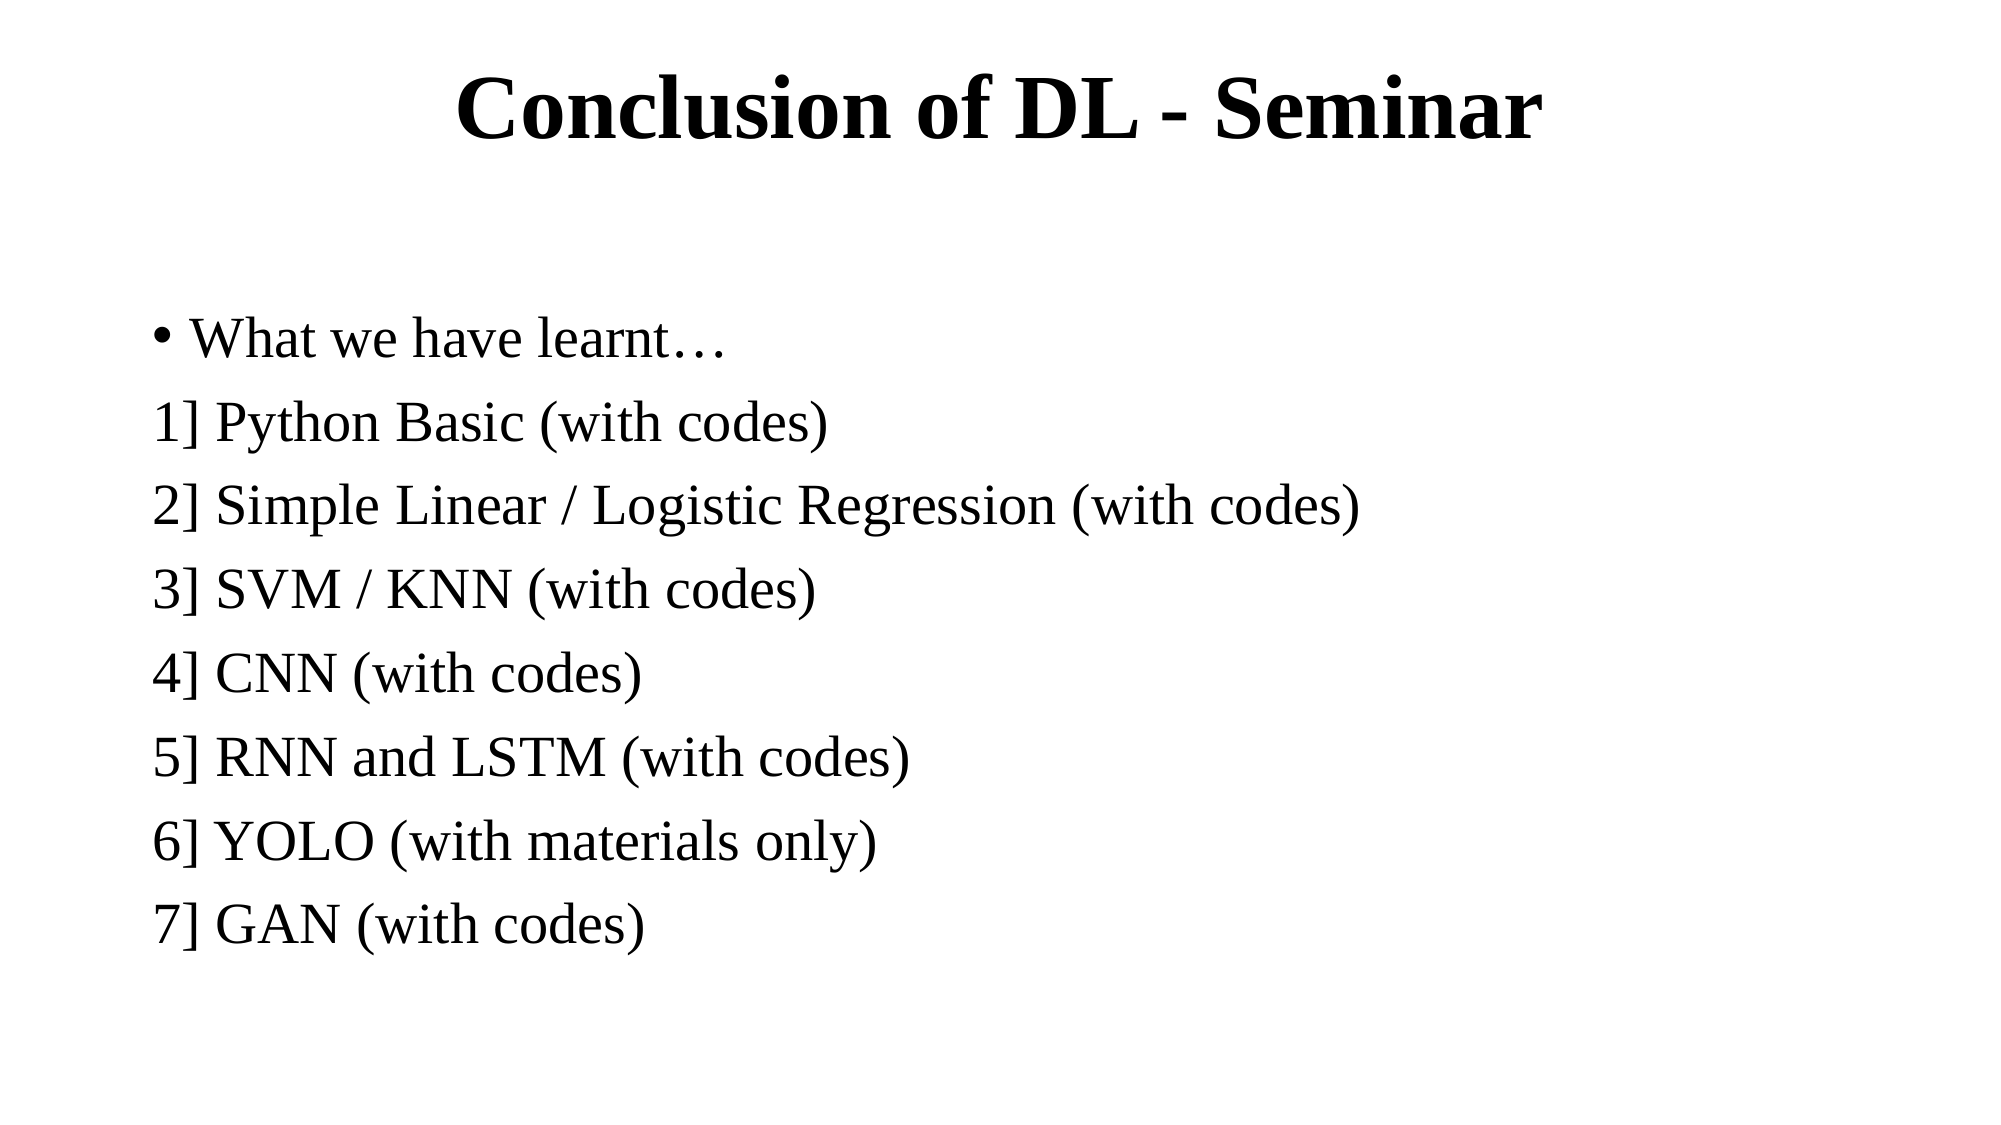

# Conclusion of DL - Seminar
What we have learnt…
1] Python Basic (with codes)
2] Simple Linear / Logistic Regression (with codes)
3] SVM / KNN (with codes)
4] CNN (with codes)
5] RNN and LSTM (with codes)
6] YOLO (with materials only)
7] GAN (with codes)